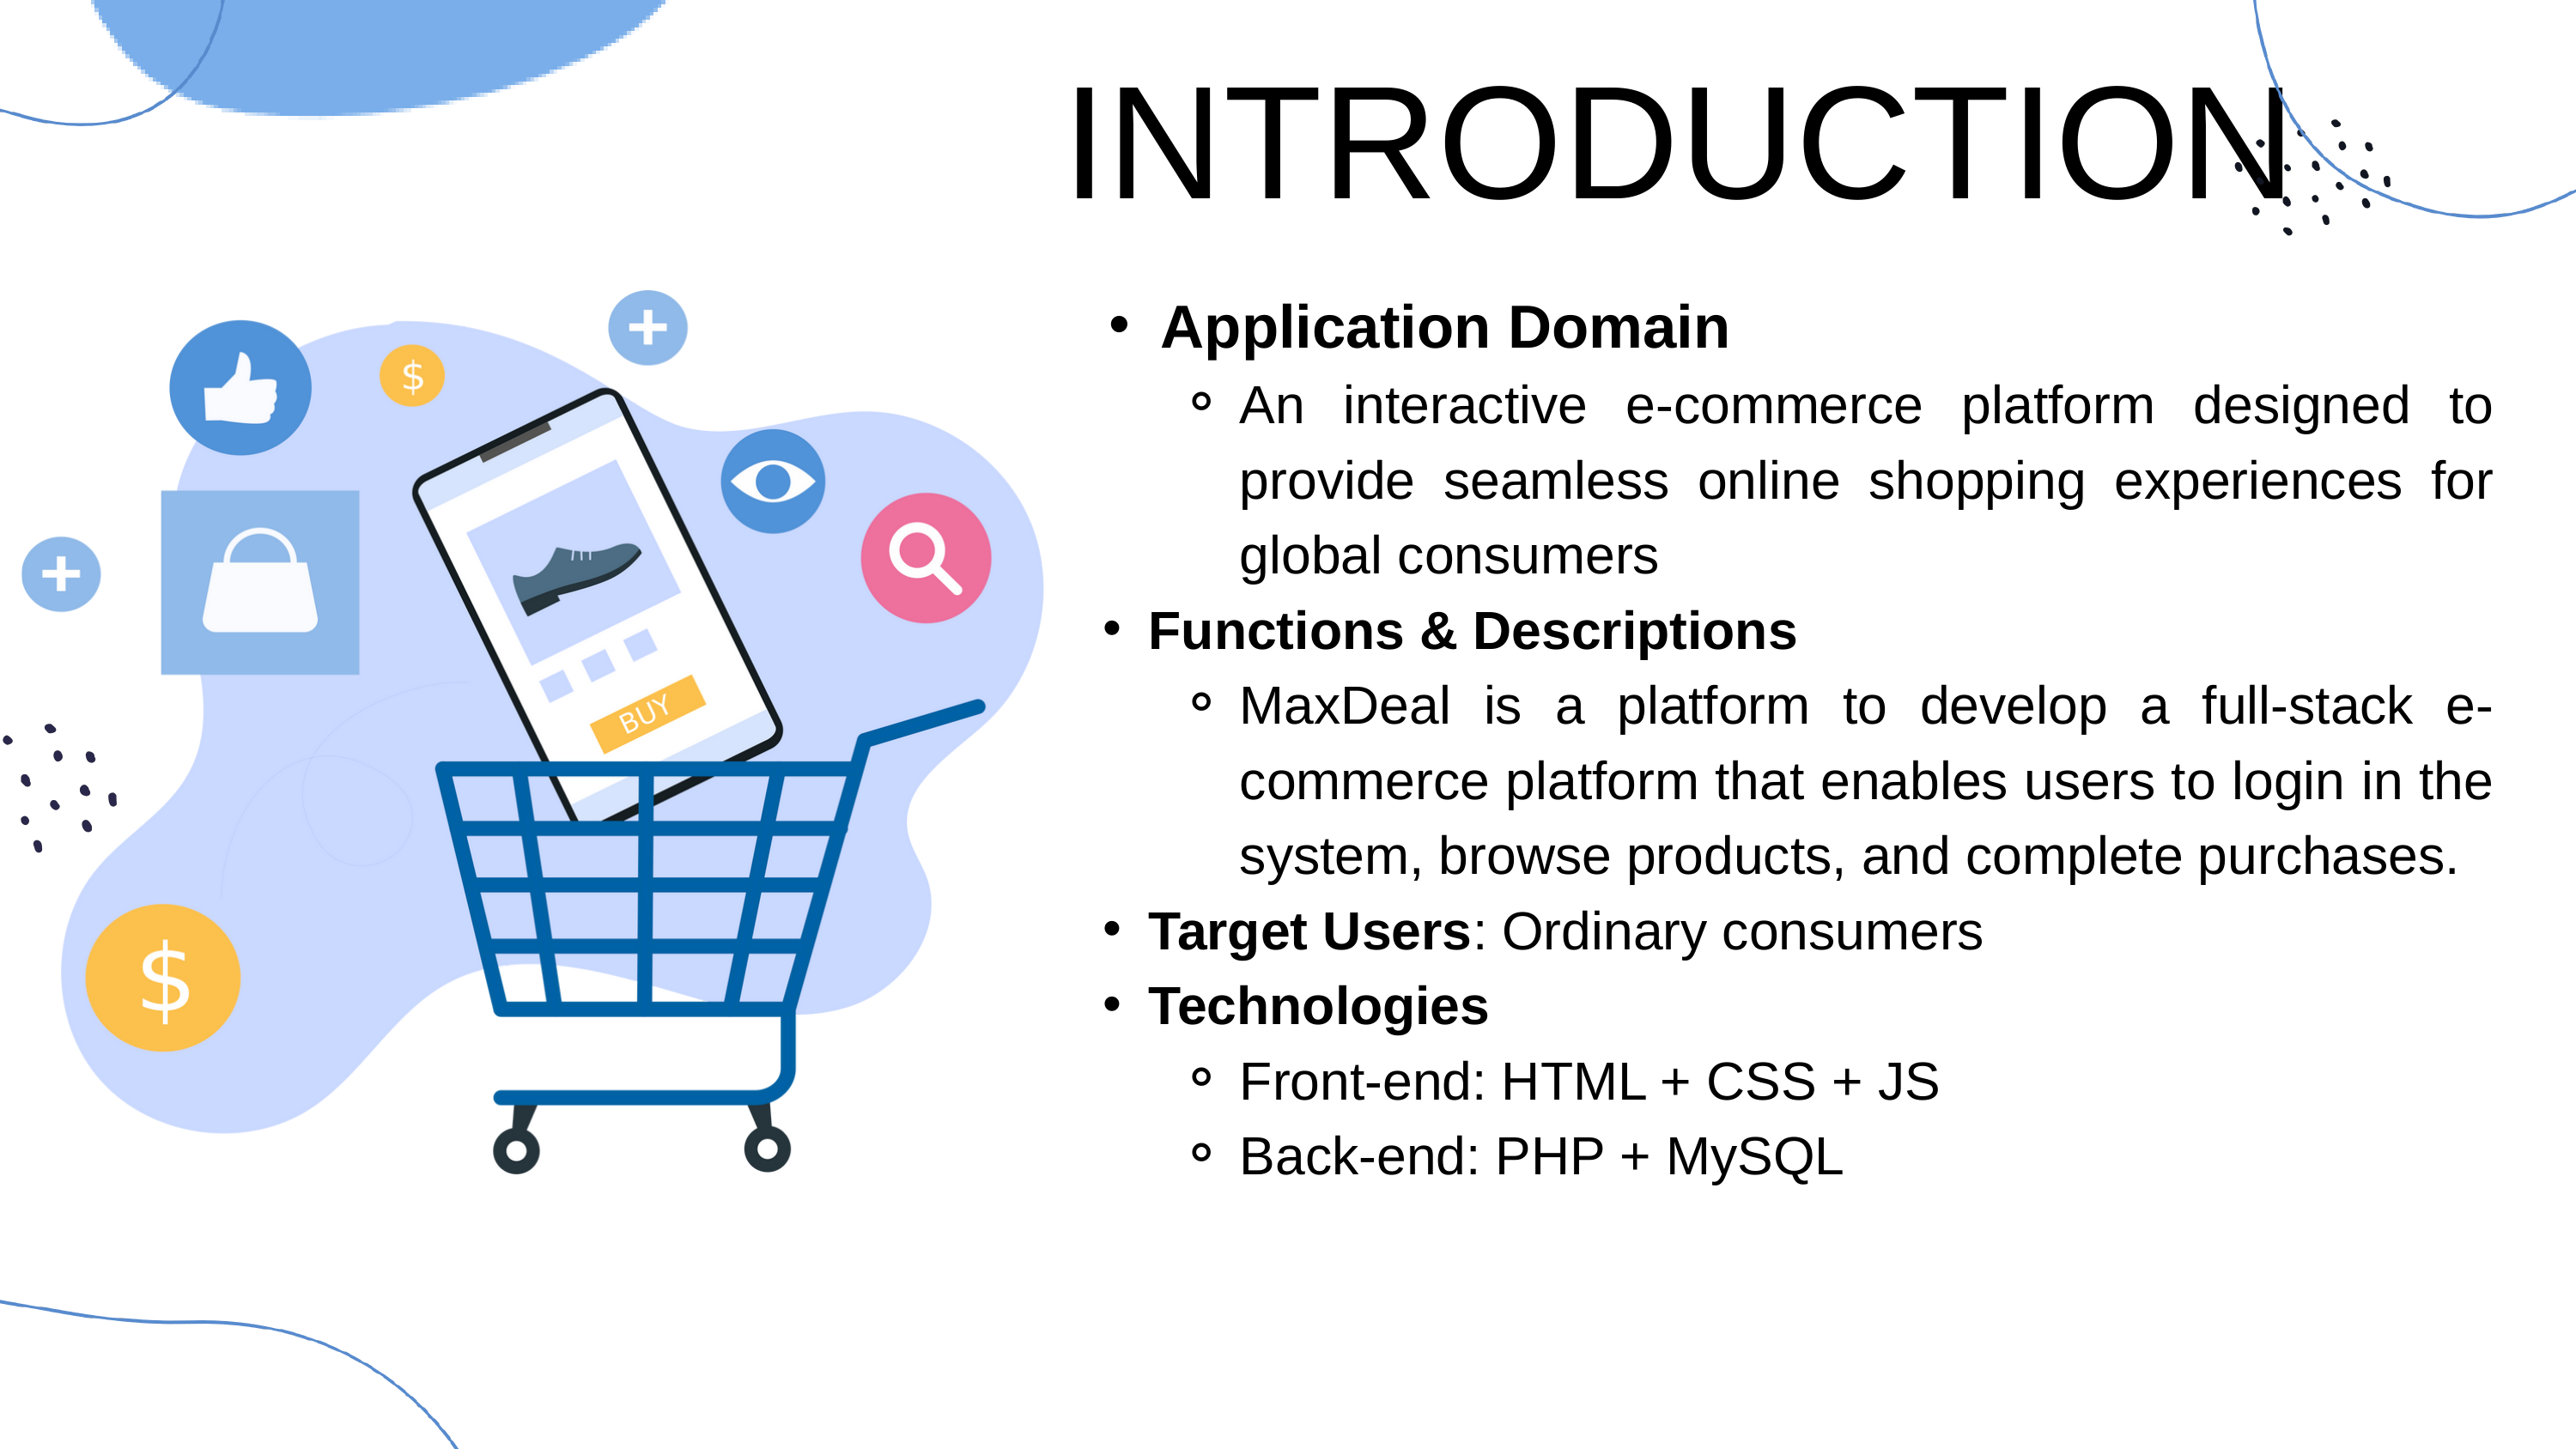

INTRODUCTION

Application Domain
An interactive e-commerce platform designed to provide seamless online shopping experiences for global consumers
Functions & Descriptions
MaxDeal is a platform to develop a full-stack e-commerce platform that enables users to login in the system, browse products, and complete purchases.
Target Users: Ordinary consumers
Technologies
Front-end: HTML + CSS + JS
Back-end: PHP + MySQL

Giggling Platypus Co
www.reallygreatsite.com